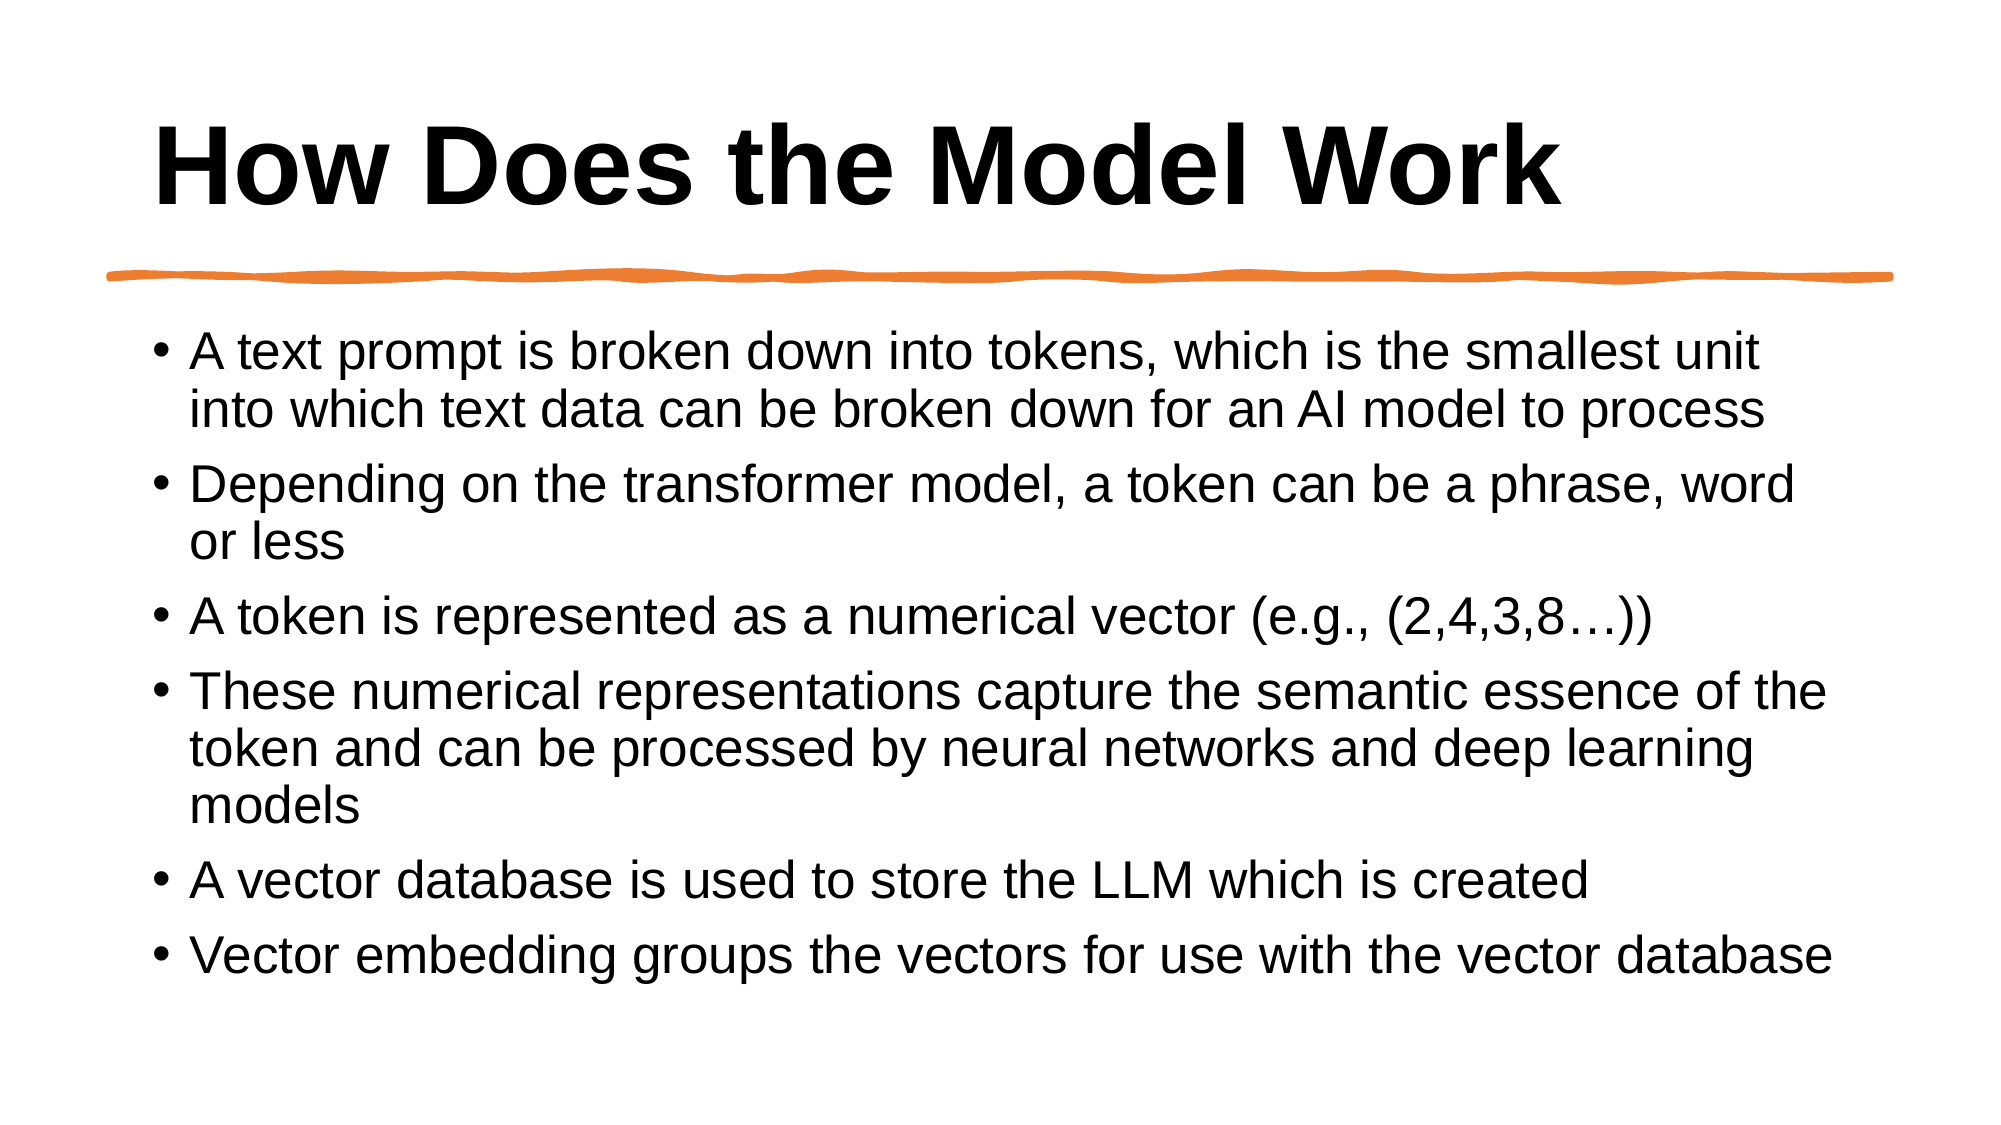

# How Does the Model Work

A text prompt is broken down into tokens, which is the smallest unit into which text data can be broken down for an AI model to process
Depending on the transformer model, a token can be a phrase, word or less
A token is represented as a numerical vector (e.g., (2,4,3,8…))
These numerical representations capture the semantic essence of the token and can be processed by neural networks and deep learning models
A vector database is used to store the LLM which is created
Vector embedding groups the vectors for use with the vector database